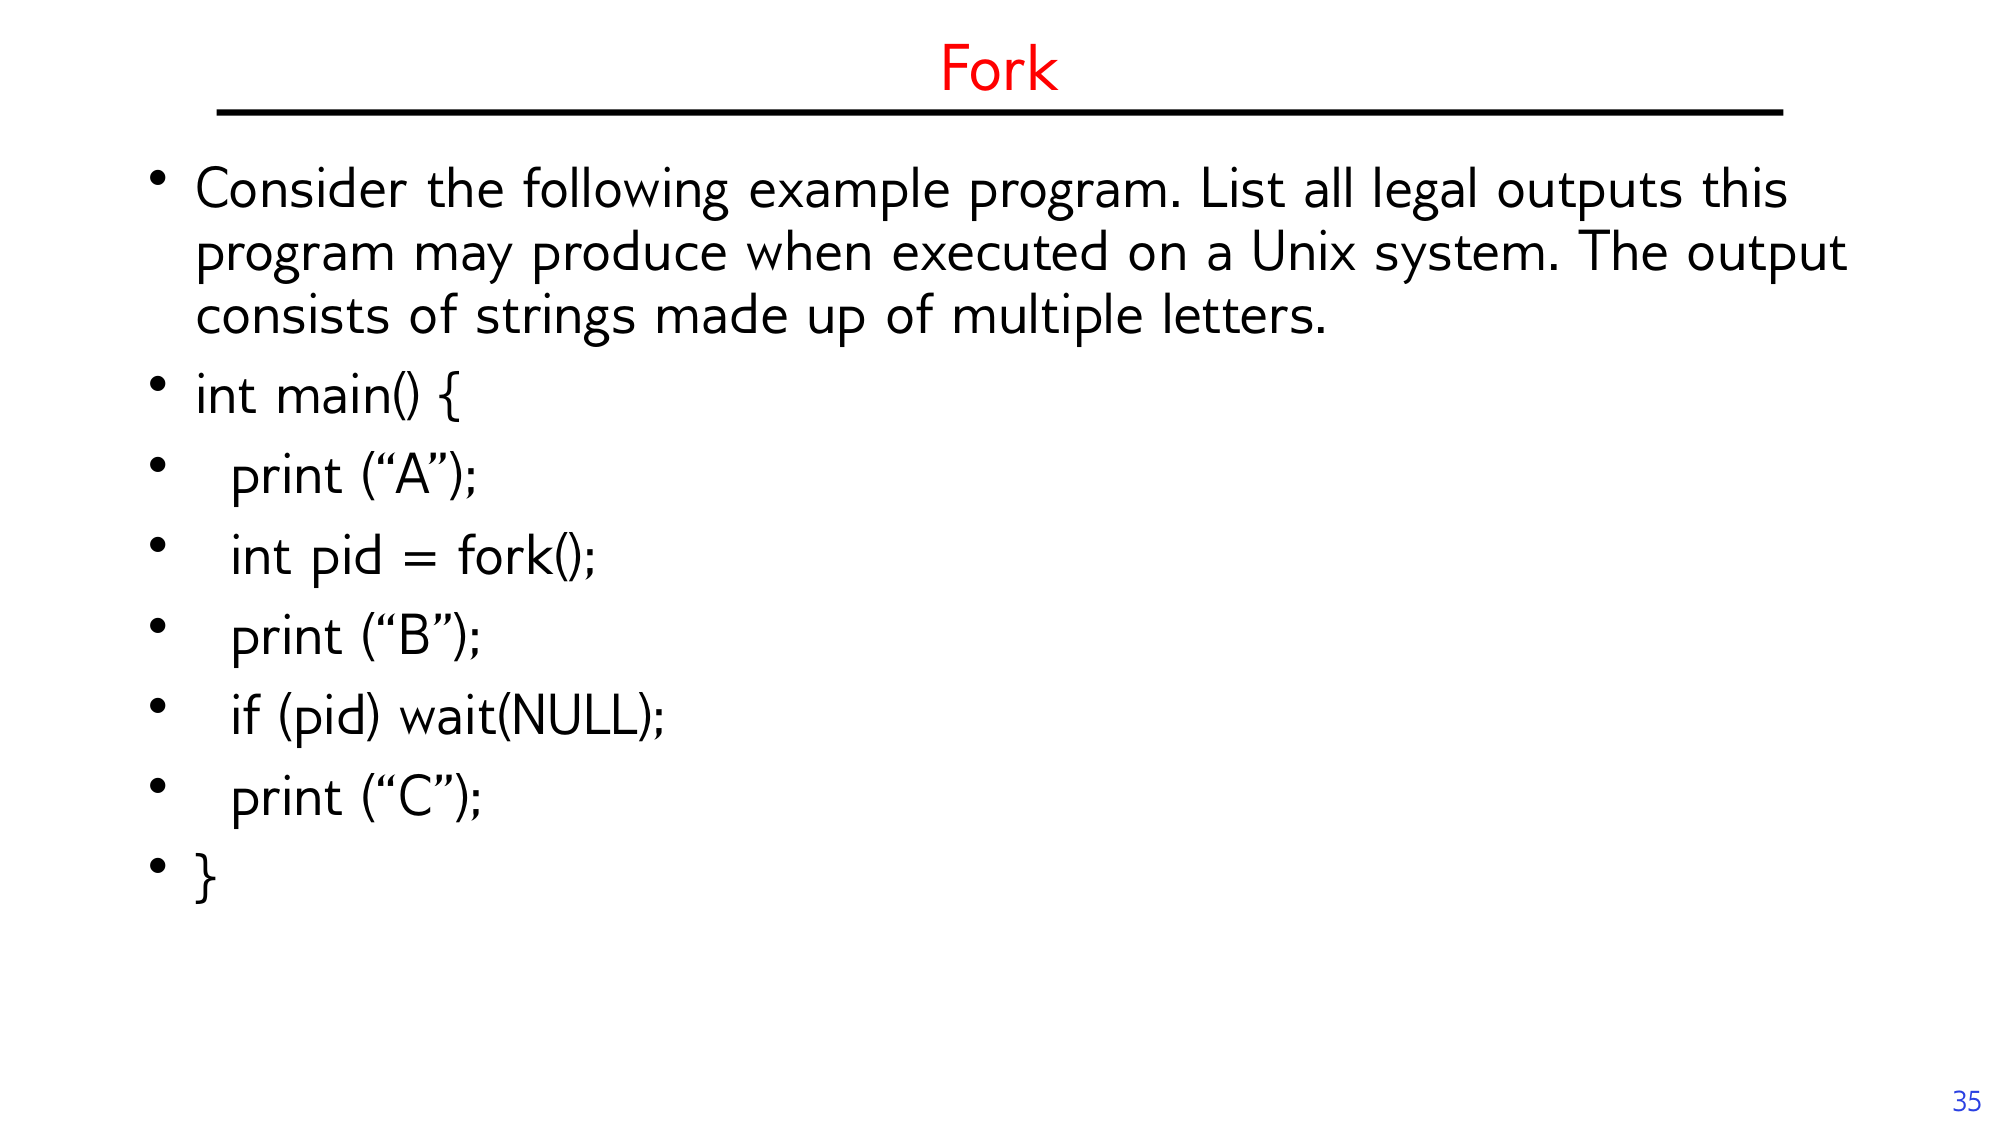

# Fork
Consider the following example program. List all legal outputs this program may produce when executed on a Unix system. The output consists of strings made up of multiple letters.
int main() {
  print (“A”);
  int pid = fork();
  print (“B”);
  if (pid) wait(NULL);
  print (“C”);
}